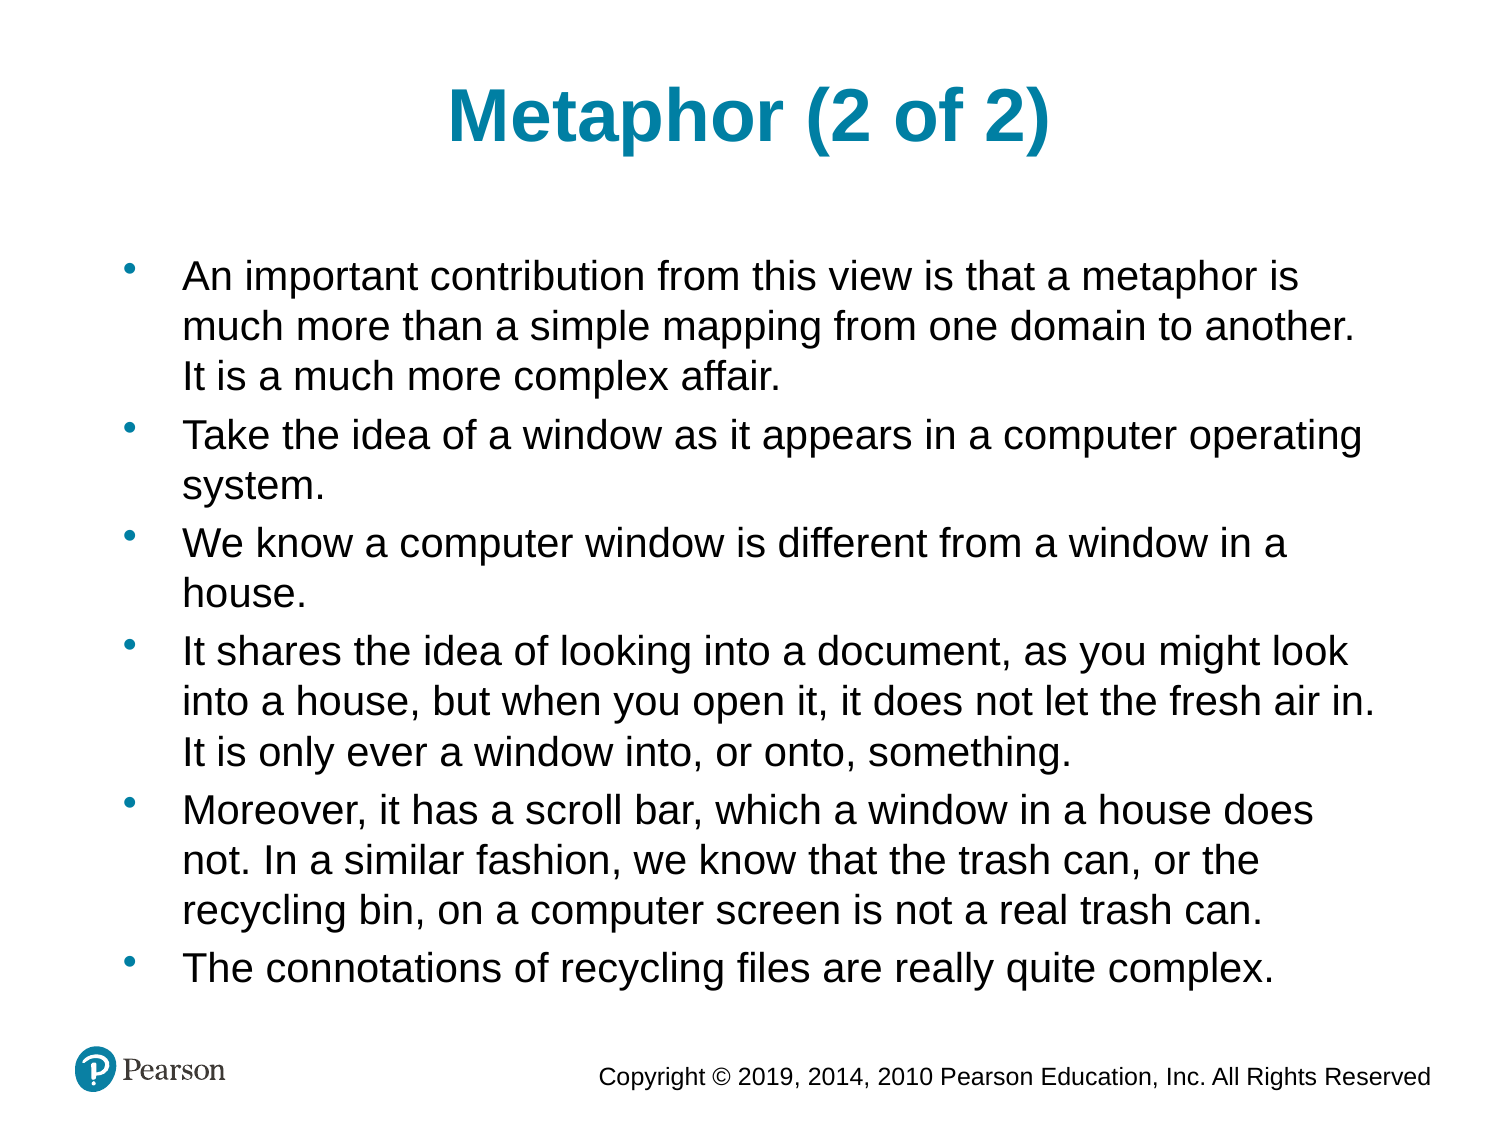

Metaphor (2 of 2)
An important contribution from this view is that a metaphor is much more than a simple mapping from one domain to another. It is a much more complex affair.
Take the idea of a window as it appears in a computer operating system.
We know a computer window is different from a window in a house.
It shares the idea of looking into a document, as you might look into a house, but when you open it, it does not let the fresh air in. It is only ever a window into, or onto, something.
Moreover, it has a scroll bar, which a window in a house does not. In a similar fashion, we know that the trash can, or the recycling bin, on a computer screen is not a real trash can.
The connotations of recycling files are really quite complex.